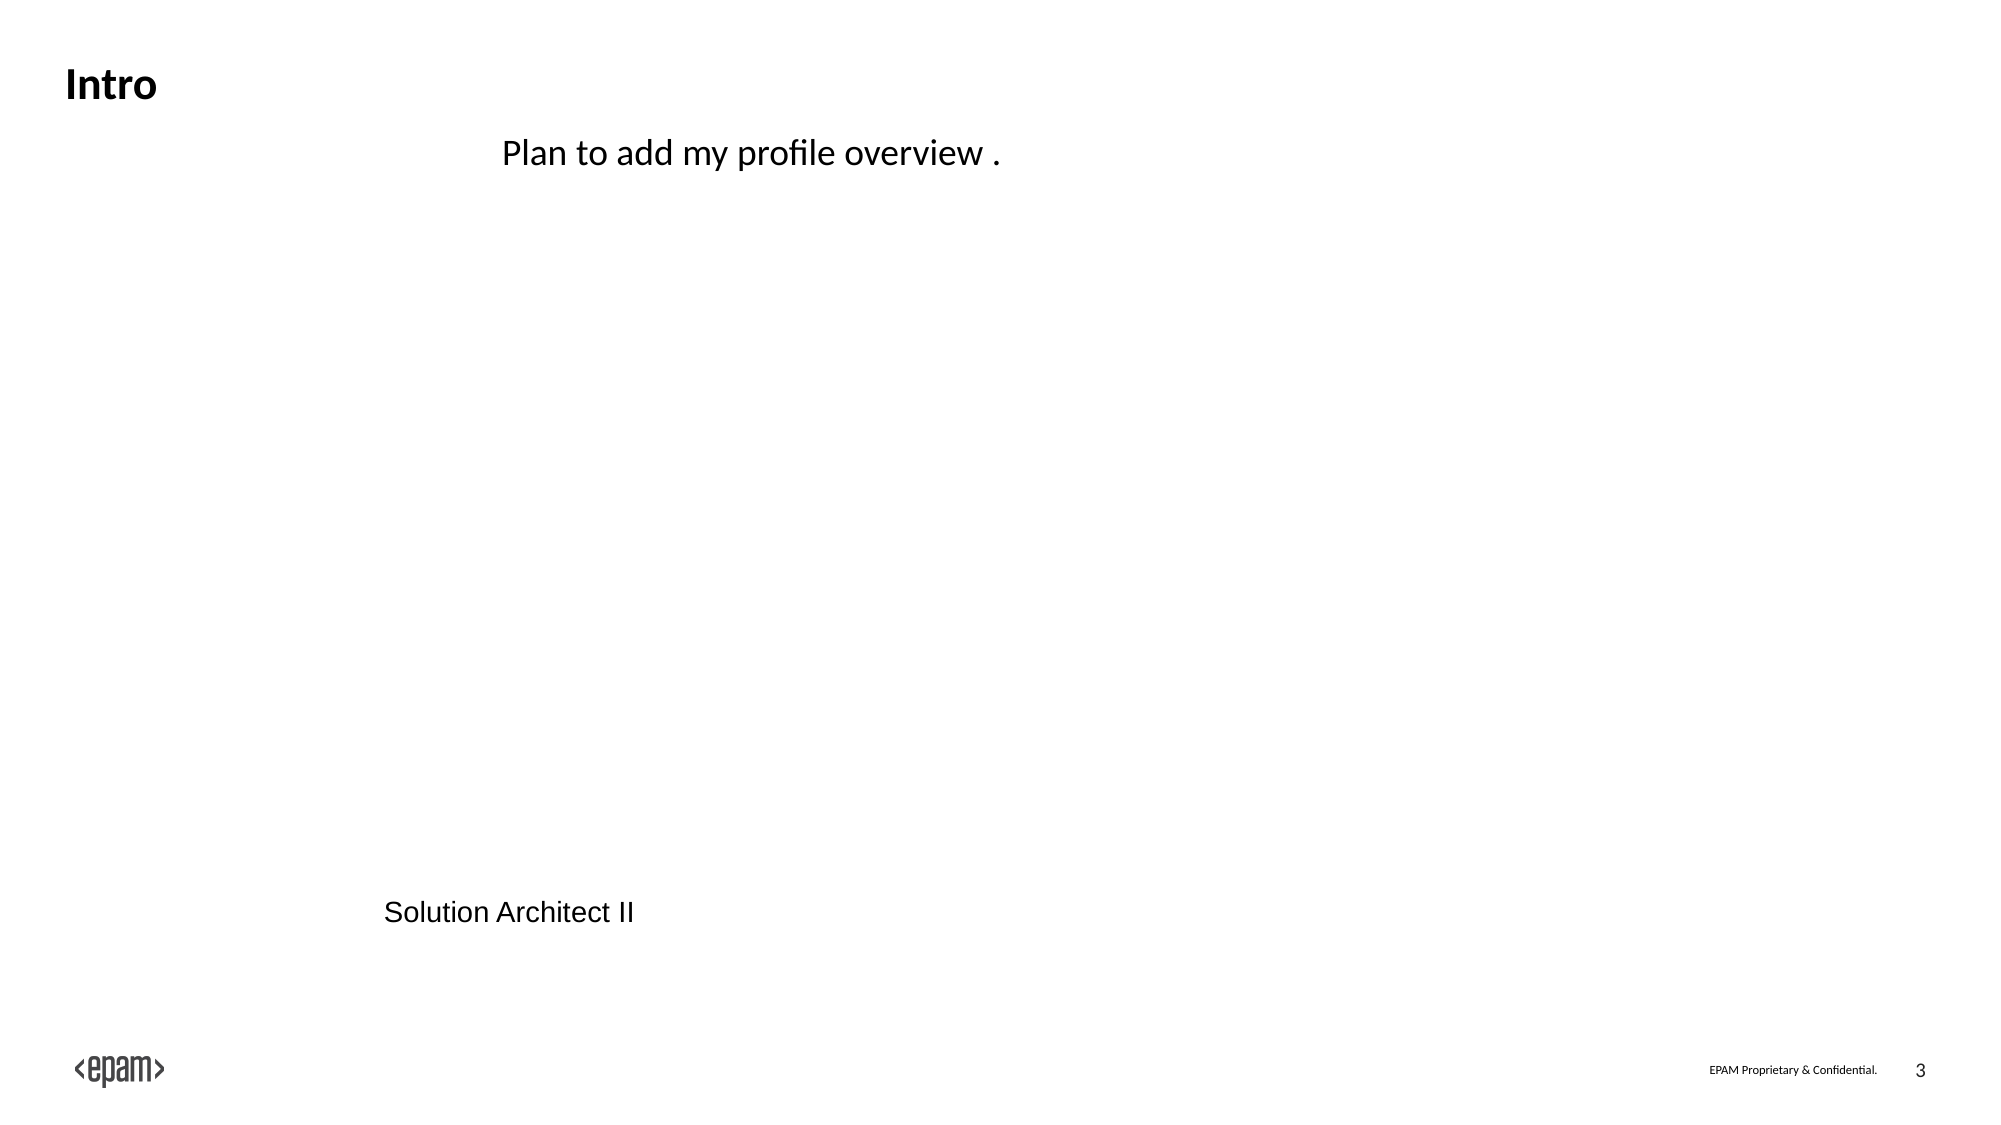

# Intro
Plan to add my profile overview .
Solution Architect II